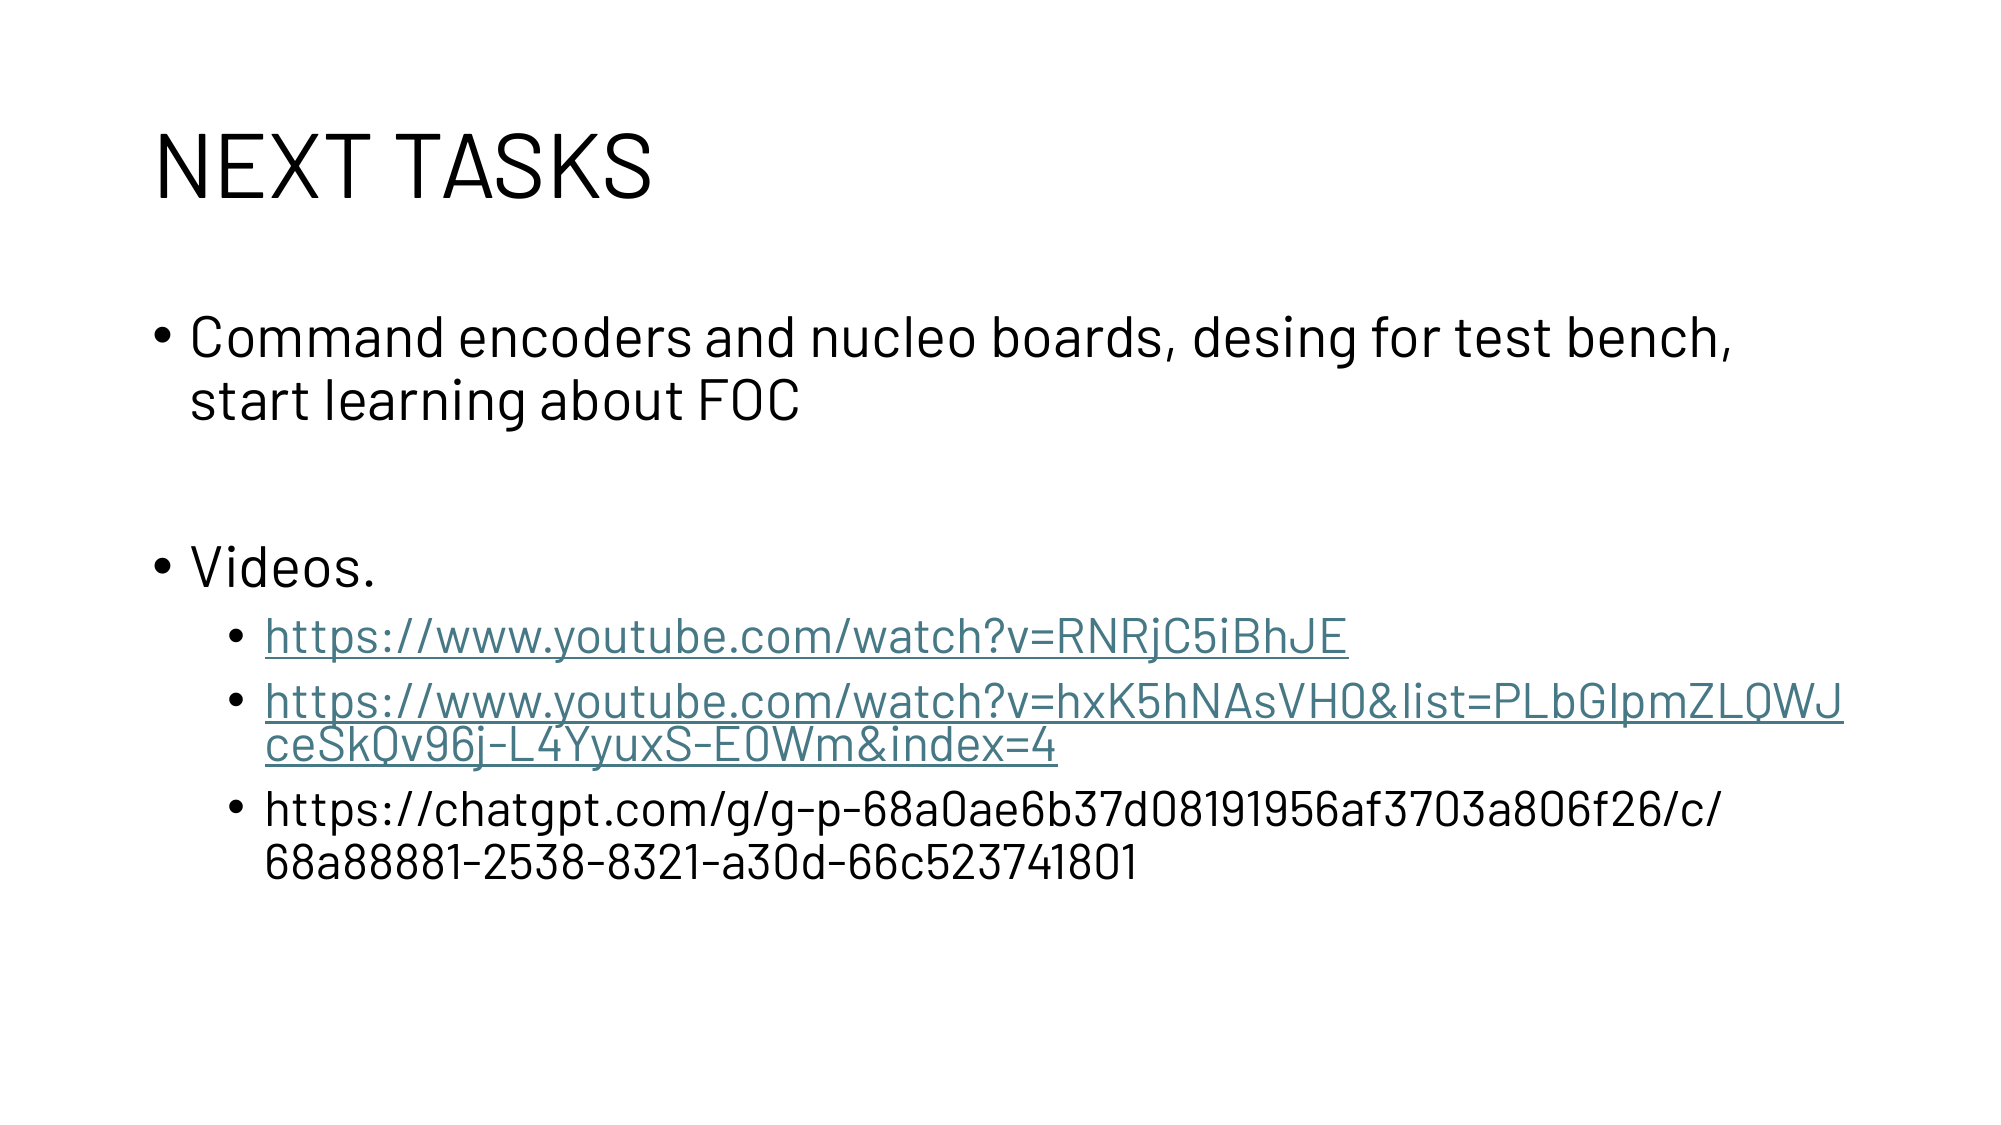

# NEXT TASKS
Command encoders and nucleo boards, desing for test bench, start learning about FOC

Videos.
https://www.youtube.com/watch?v=RNRjC5iBhJE
https://www.youtube.com/watch?v=hxK5hNAsVH0&list=PLbGlpmZLQWJceSkQv96j-L4YyuxS-E0Wm&index=4
https://chatgpt.com/g/g-p-68a0ae6b37d08191956af3703a806f26/c/68a88881-2538-8321-a30d-66c523741801